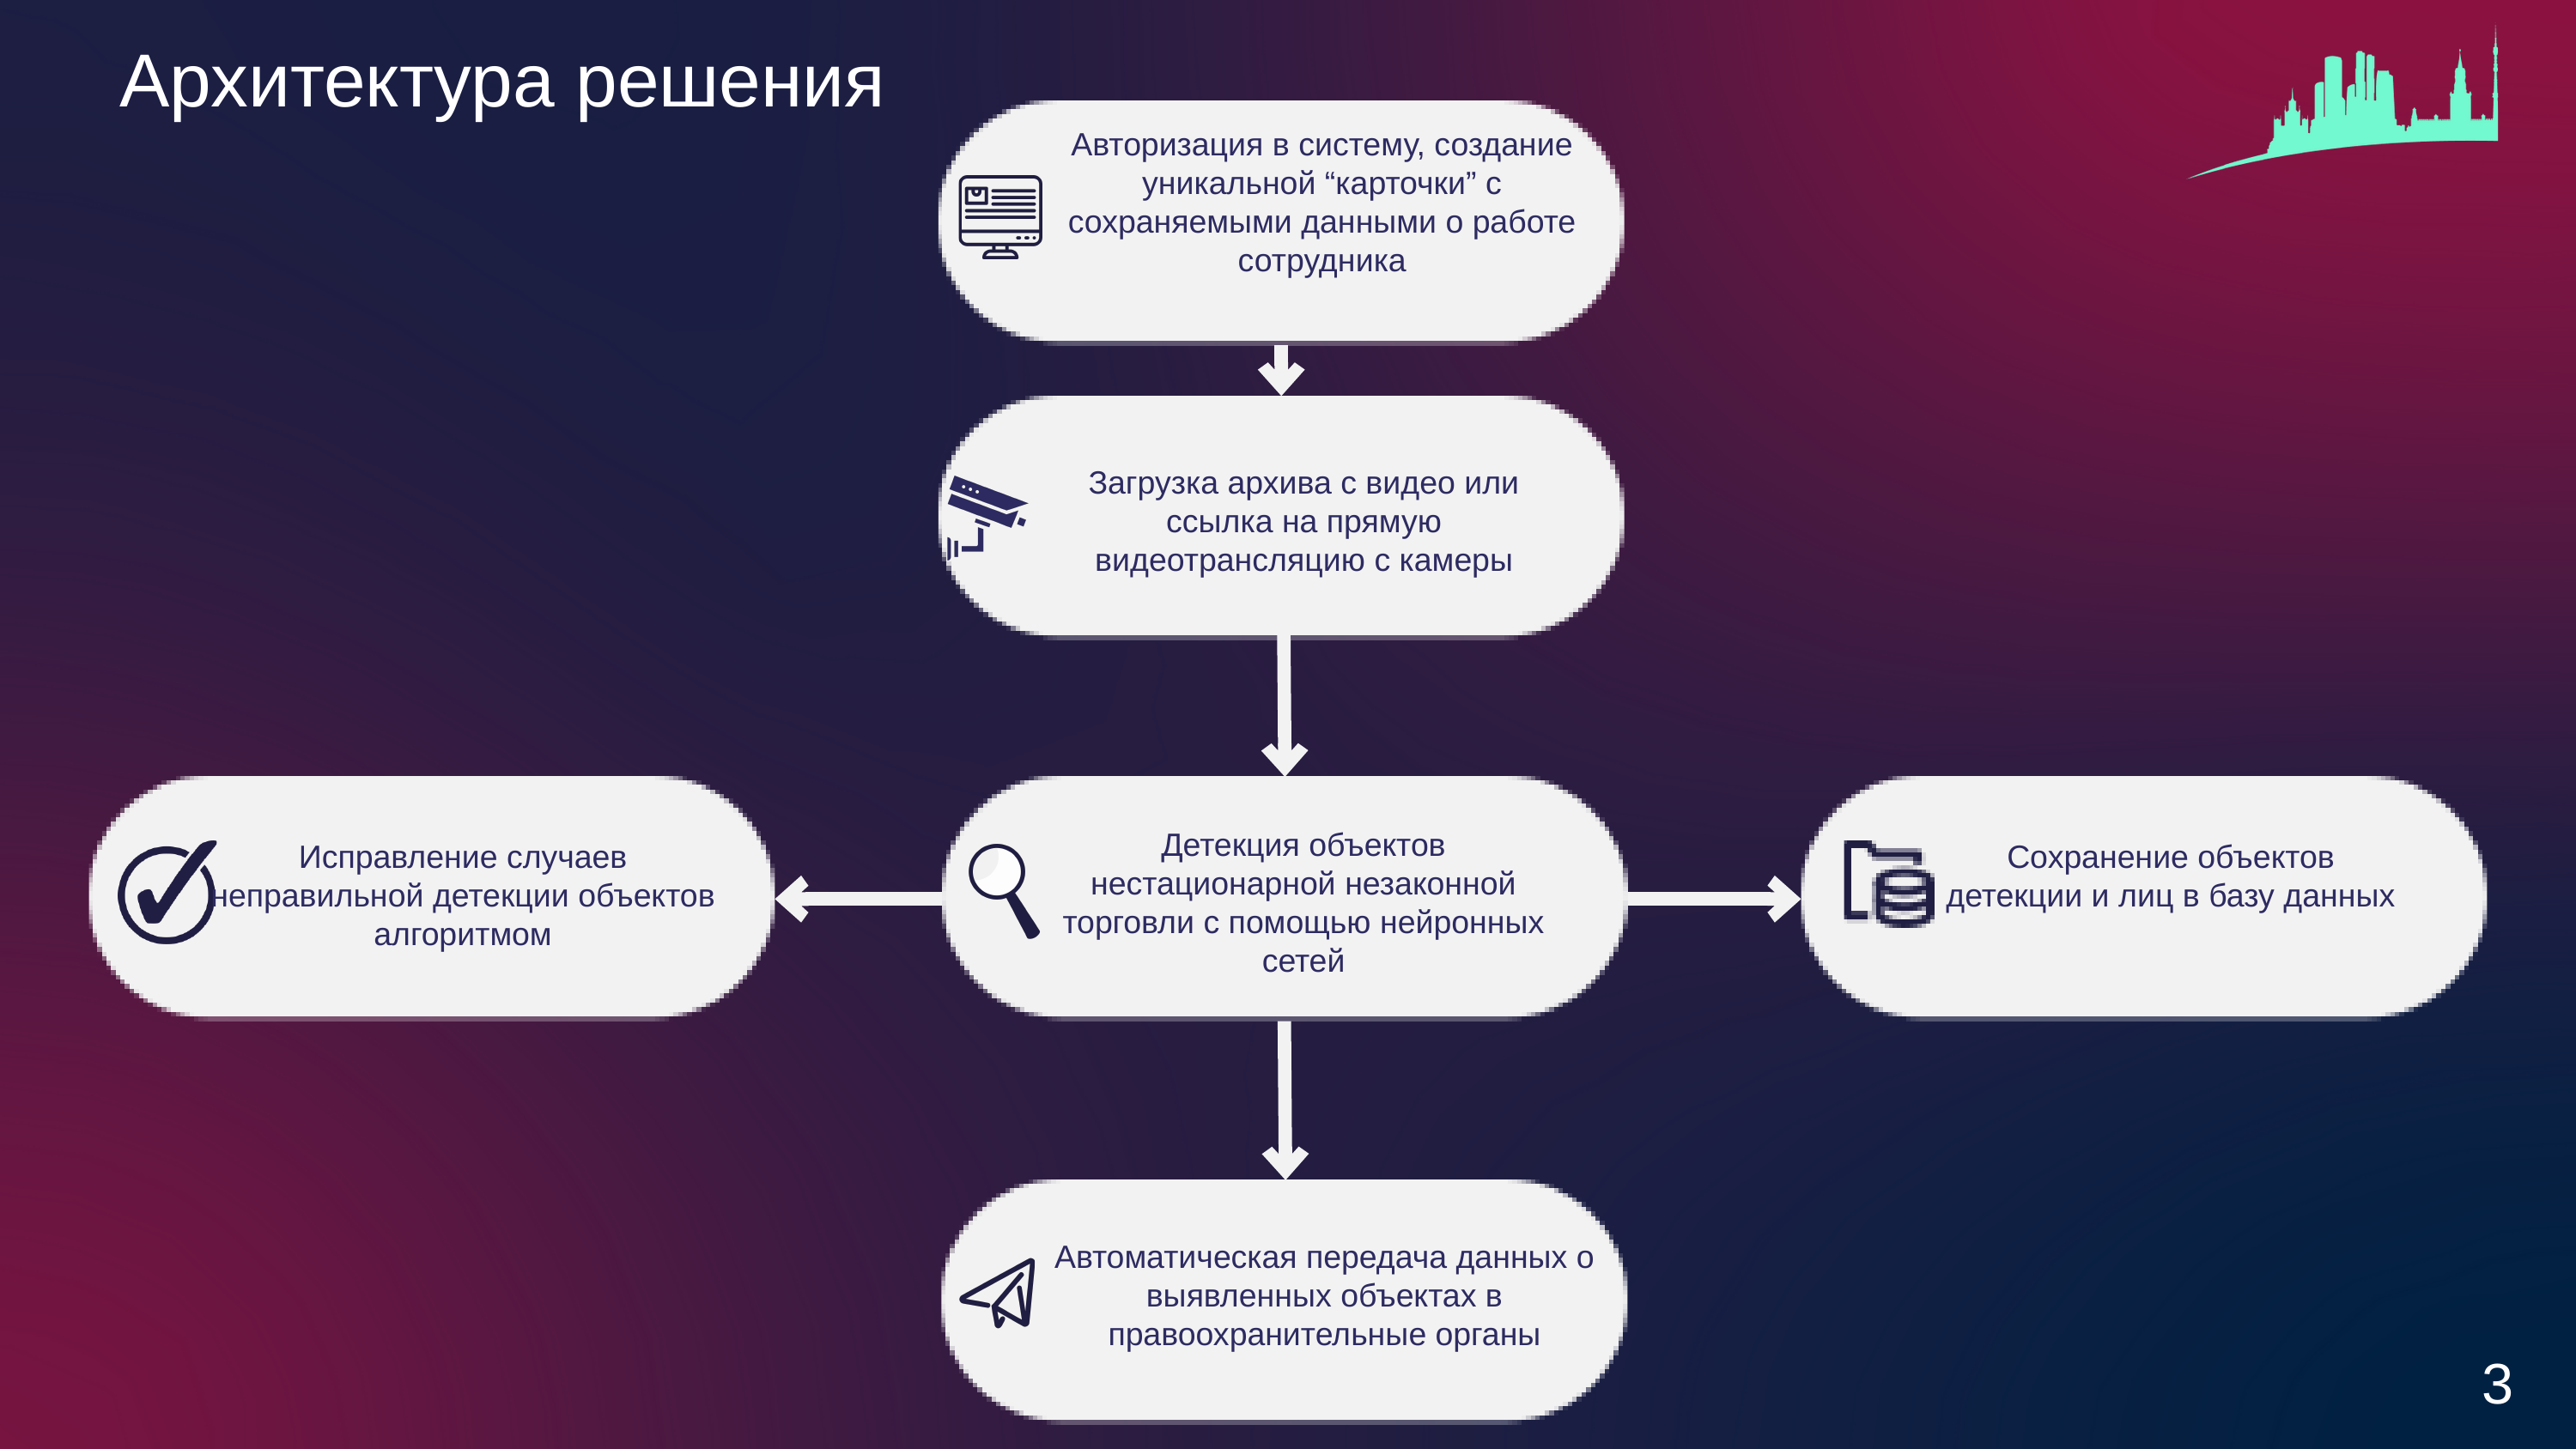

Архитектура решения

Авторизация в систему, создание уникальной “карточки” с сохраняемыми данными о работе сотрудника

Загрузка архива с видео или ссылка на прямую видеотрансляцию с камеры

Детекция объектов нестационарной незаконной торговли с помощью нейронных сетей

Исправление случаев неправильной детекции объектов алгоритмом
Сохранение объектов детекции и лиц в базу данных

Автоматическая передача данных о выявленных объектах в правоохранительные органы

3